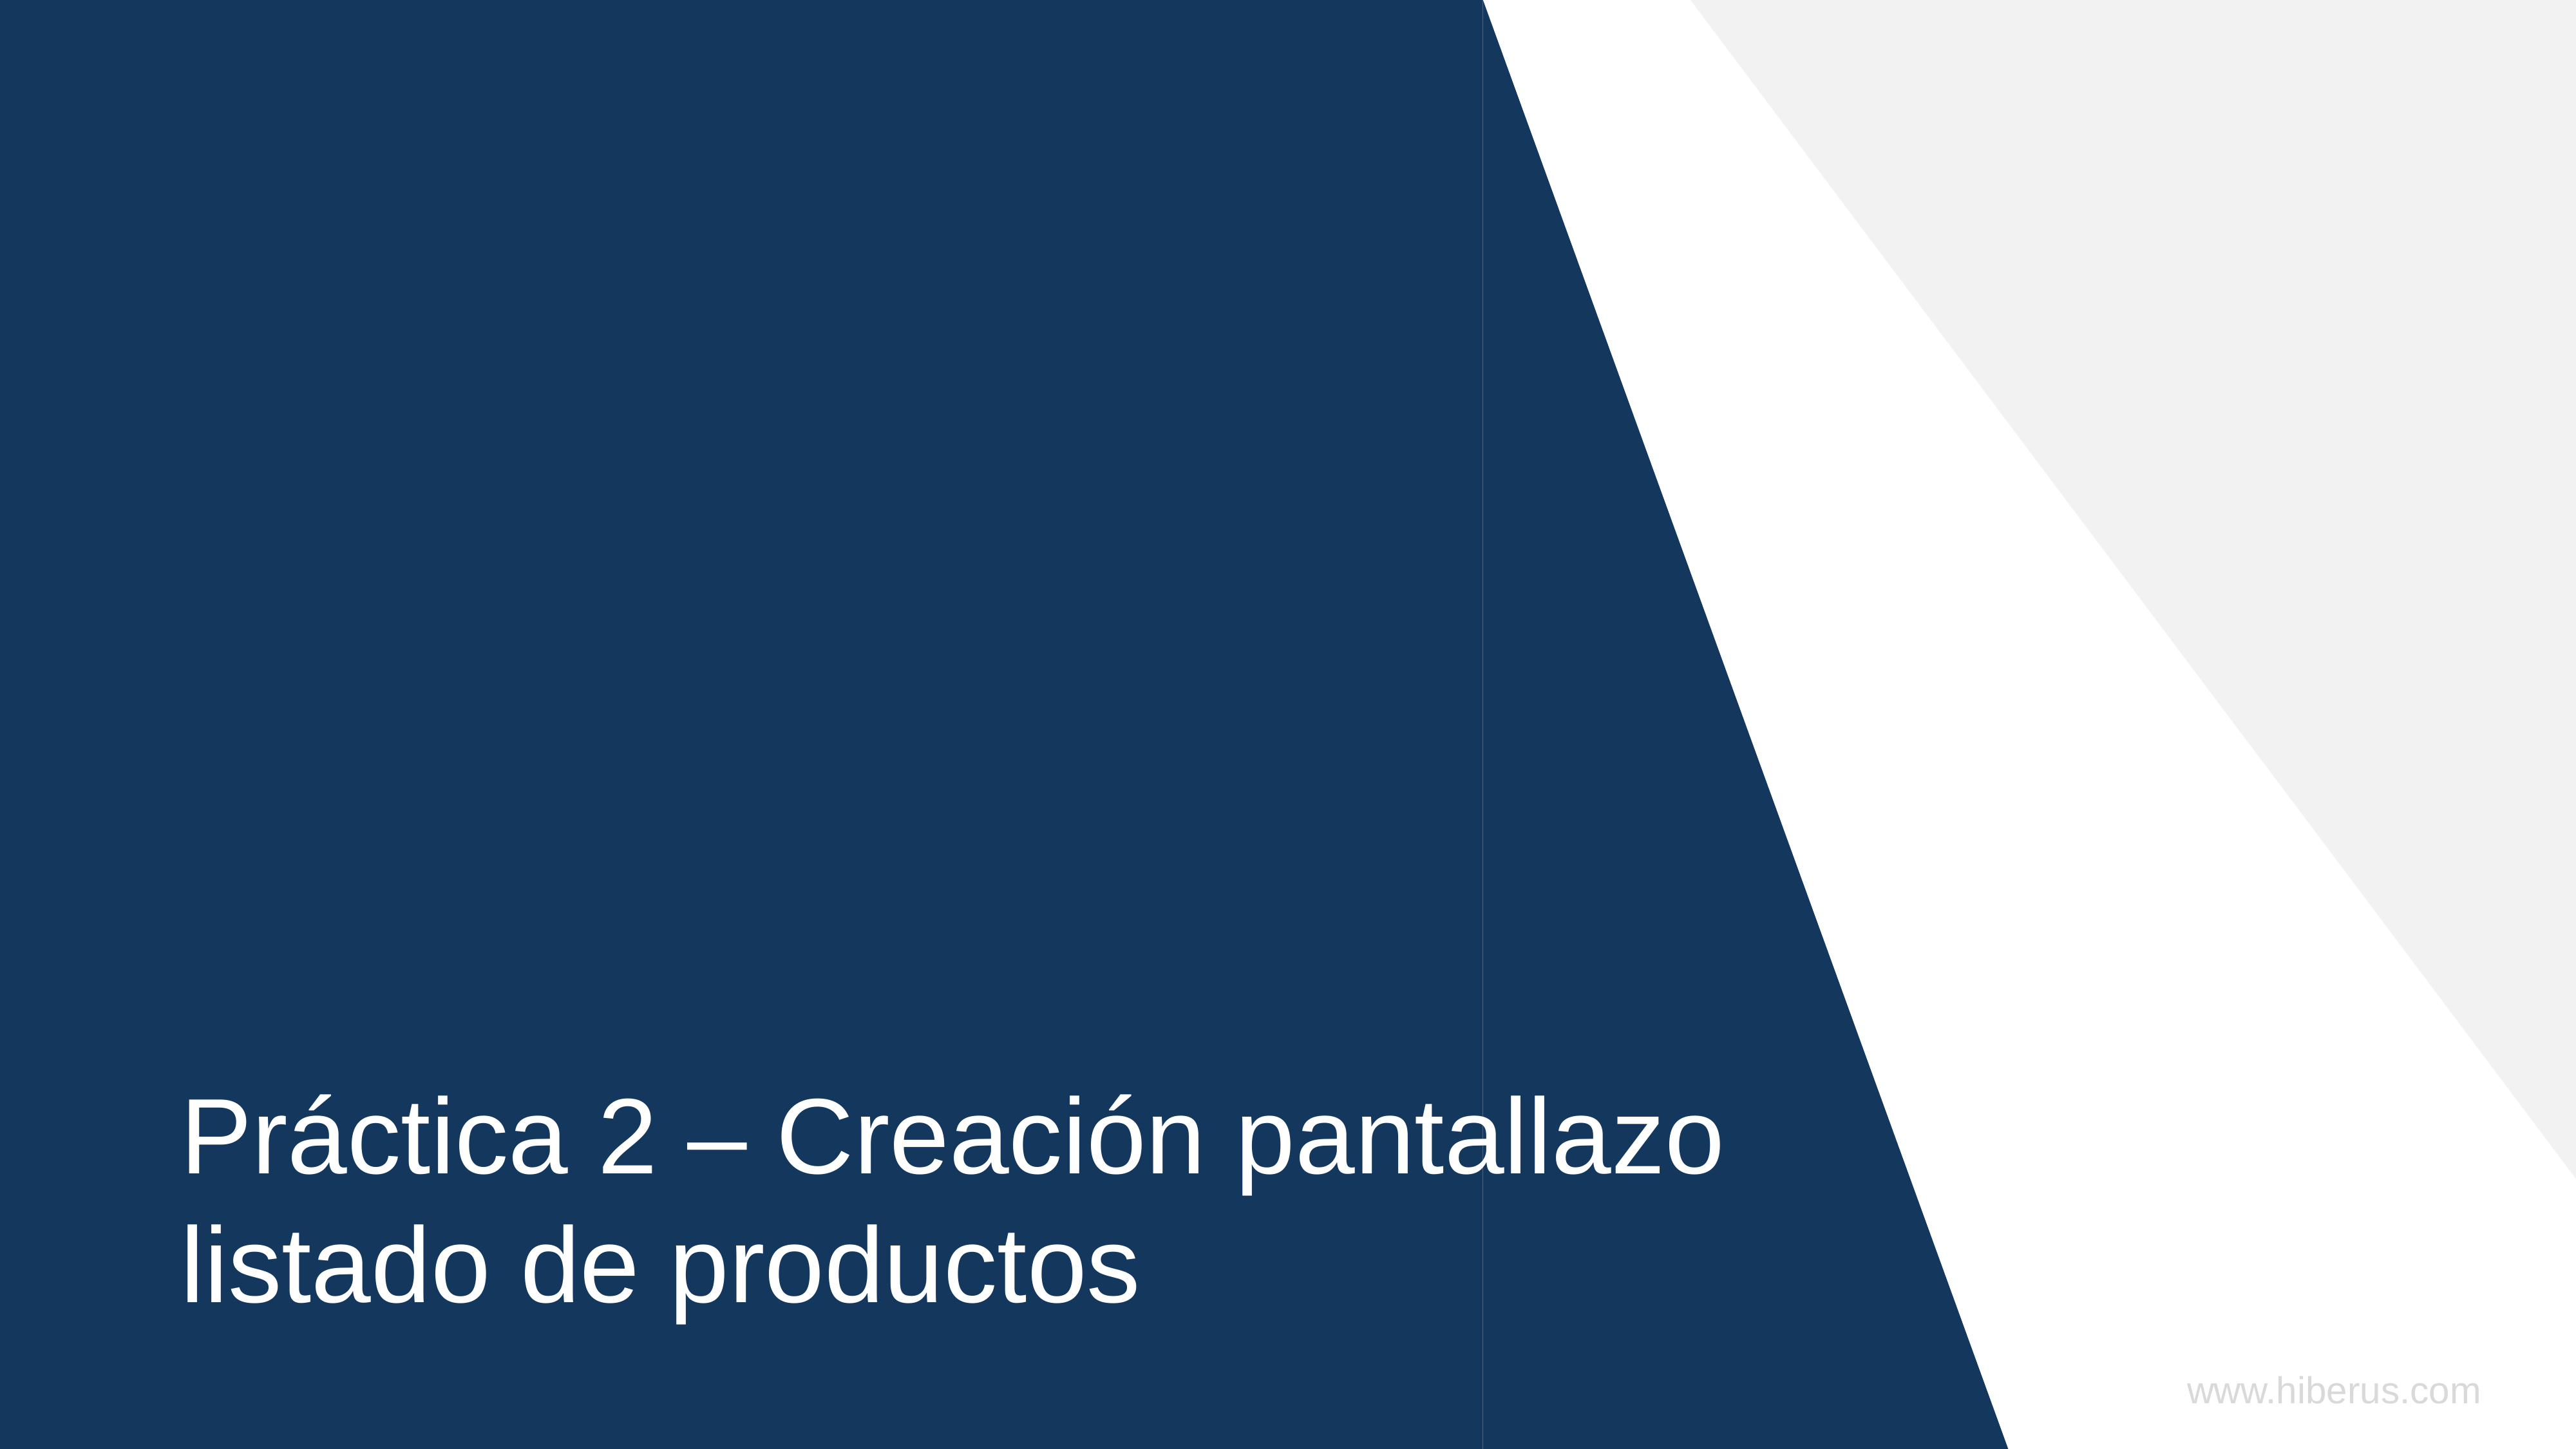

Práctica 2 – Creación pantallazo listado de productos